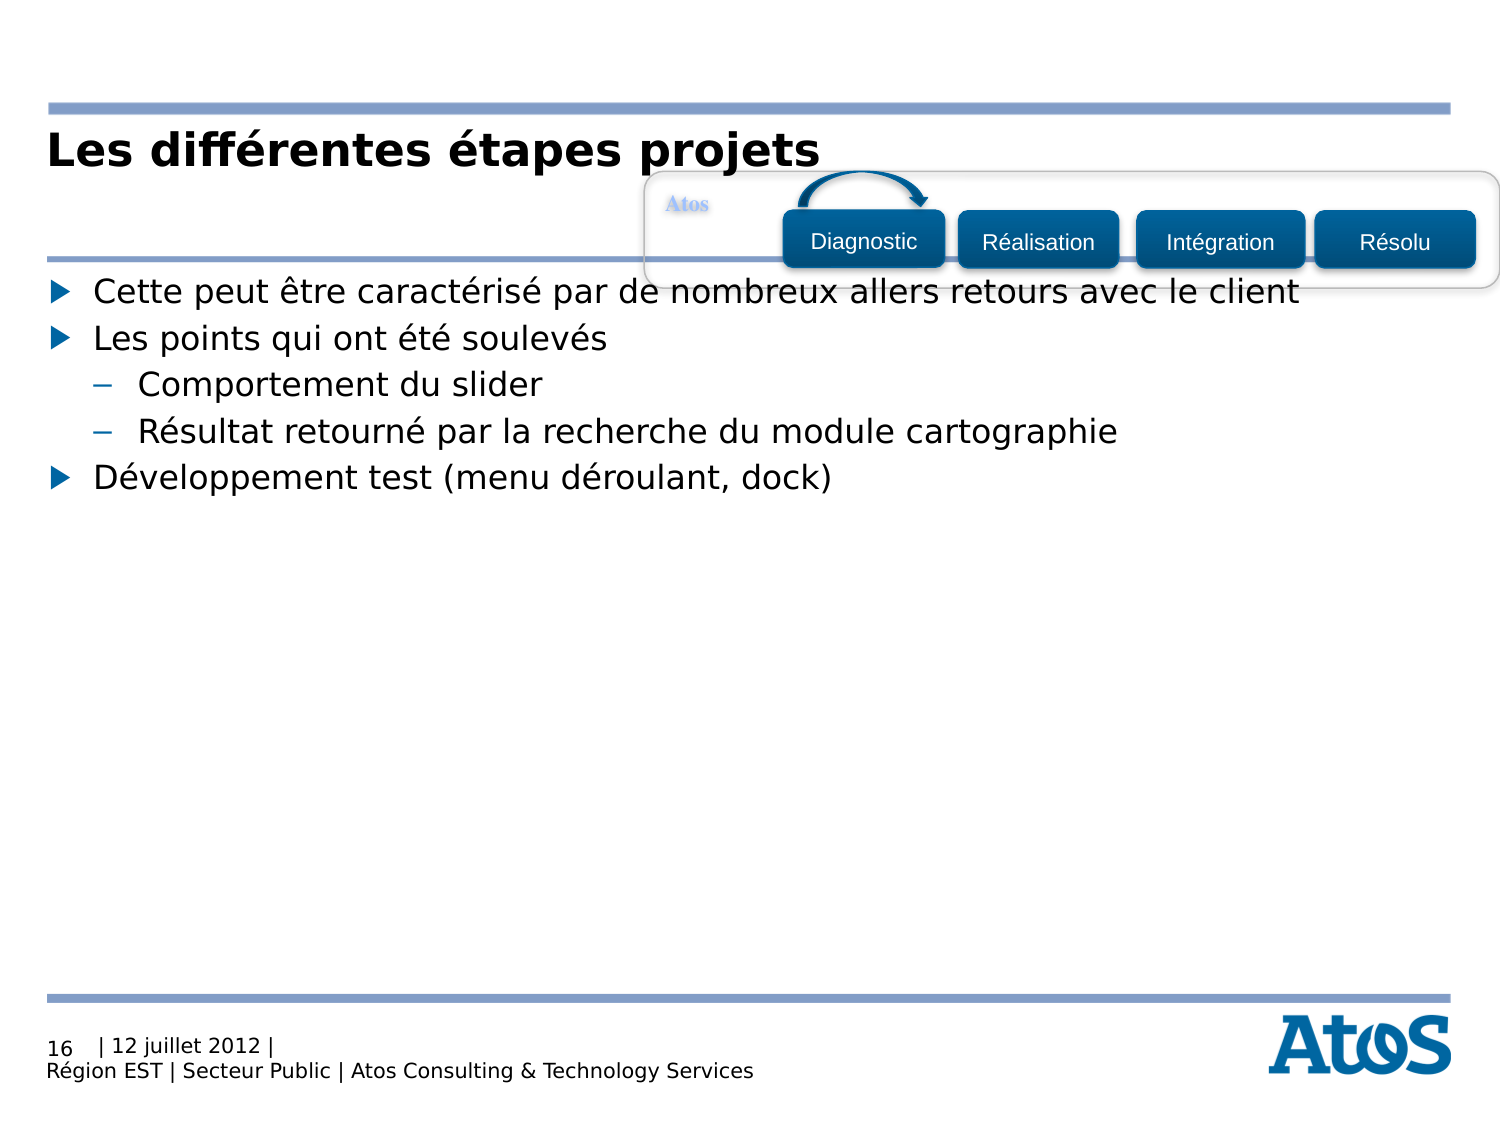

# Les différentes étapes projets
Cette peut être caractérisé par de nombreux allers retours avec le client
Les points qui ont été soulevés
Comportement du slider
Résultat retourné par la recherche du module cartographie
Développement test (menu déroulant, dock)
16